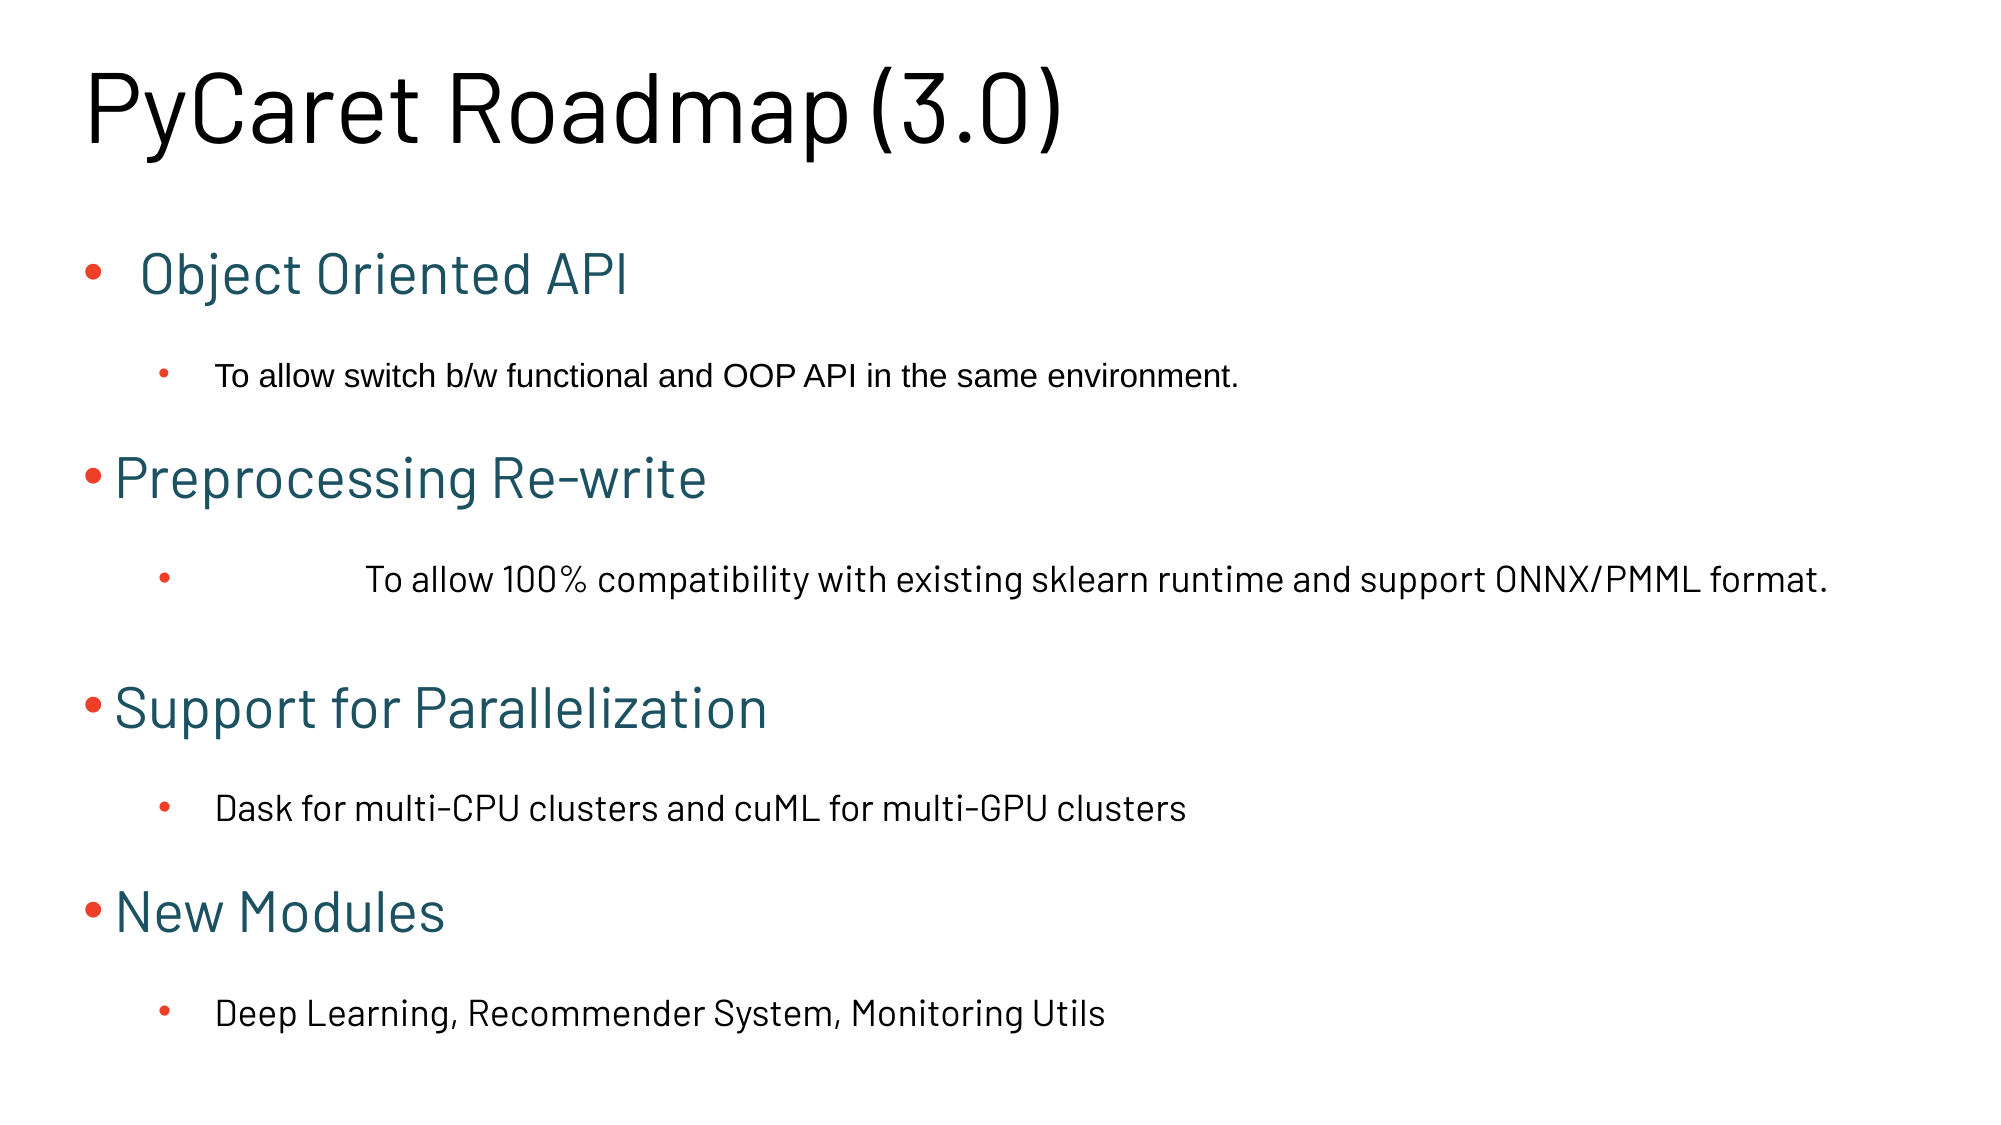

# PyCaret Roadmap (3.0)
Object Oriented API
To allow switch b/w functional and OOP API in the same environment.
Preprocessing Re-write
	To allow 100% compatibility with existing sklearn runtime and support ONNX/PMML format.
Support for Parallelization
Dask for multi-CPU clusters and cuML for multi-GPU clusters
New Modules
Deep Learning, Recommender System, Monitoring Utils